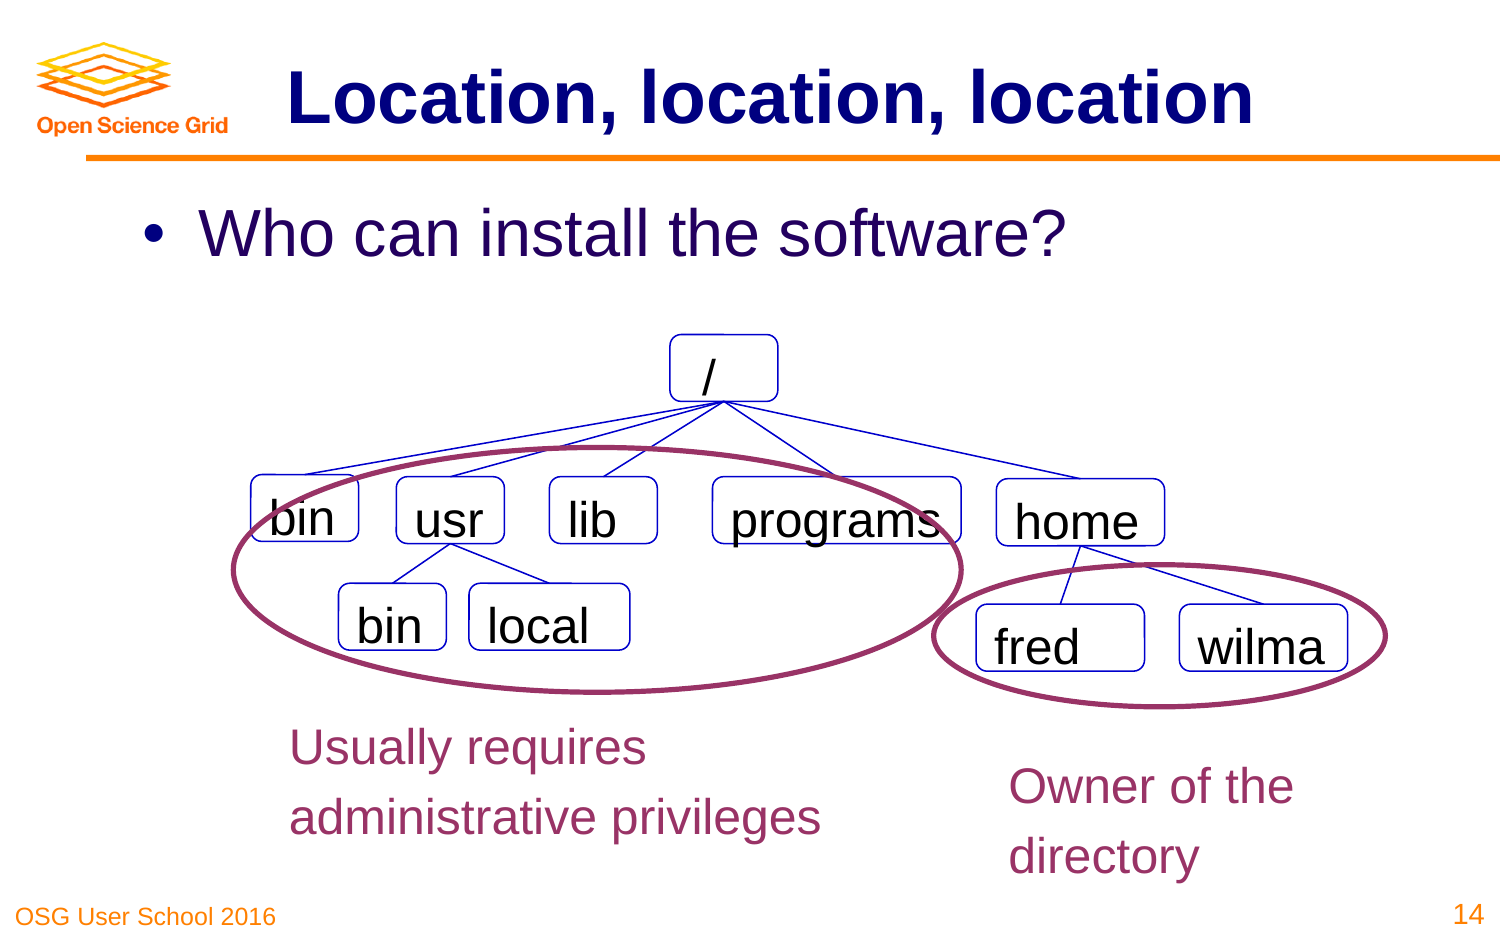

# Location, location, location
Who can install the software?
 /

bin
usr
lib
programs
home

bin
local
fred
wilma
Usually requires
administrative privileges
Owner of the
directory
14